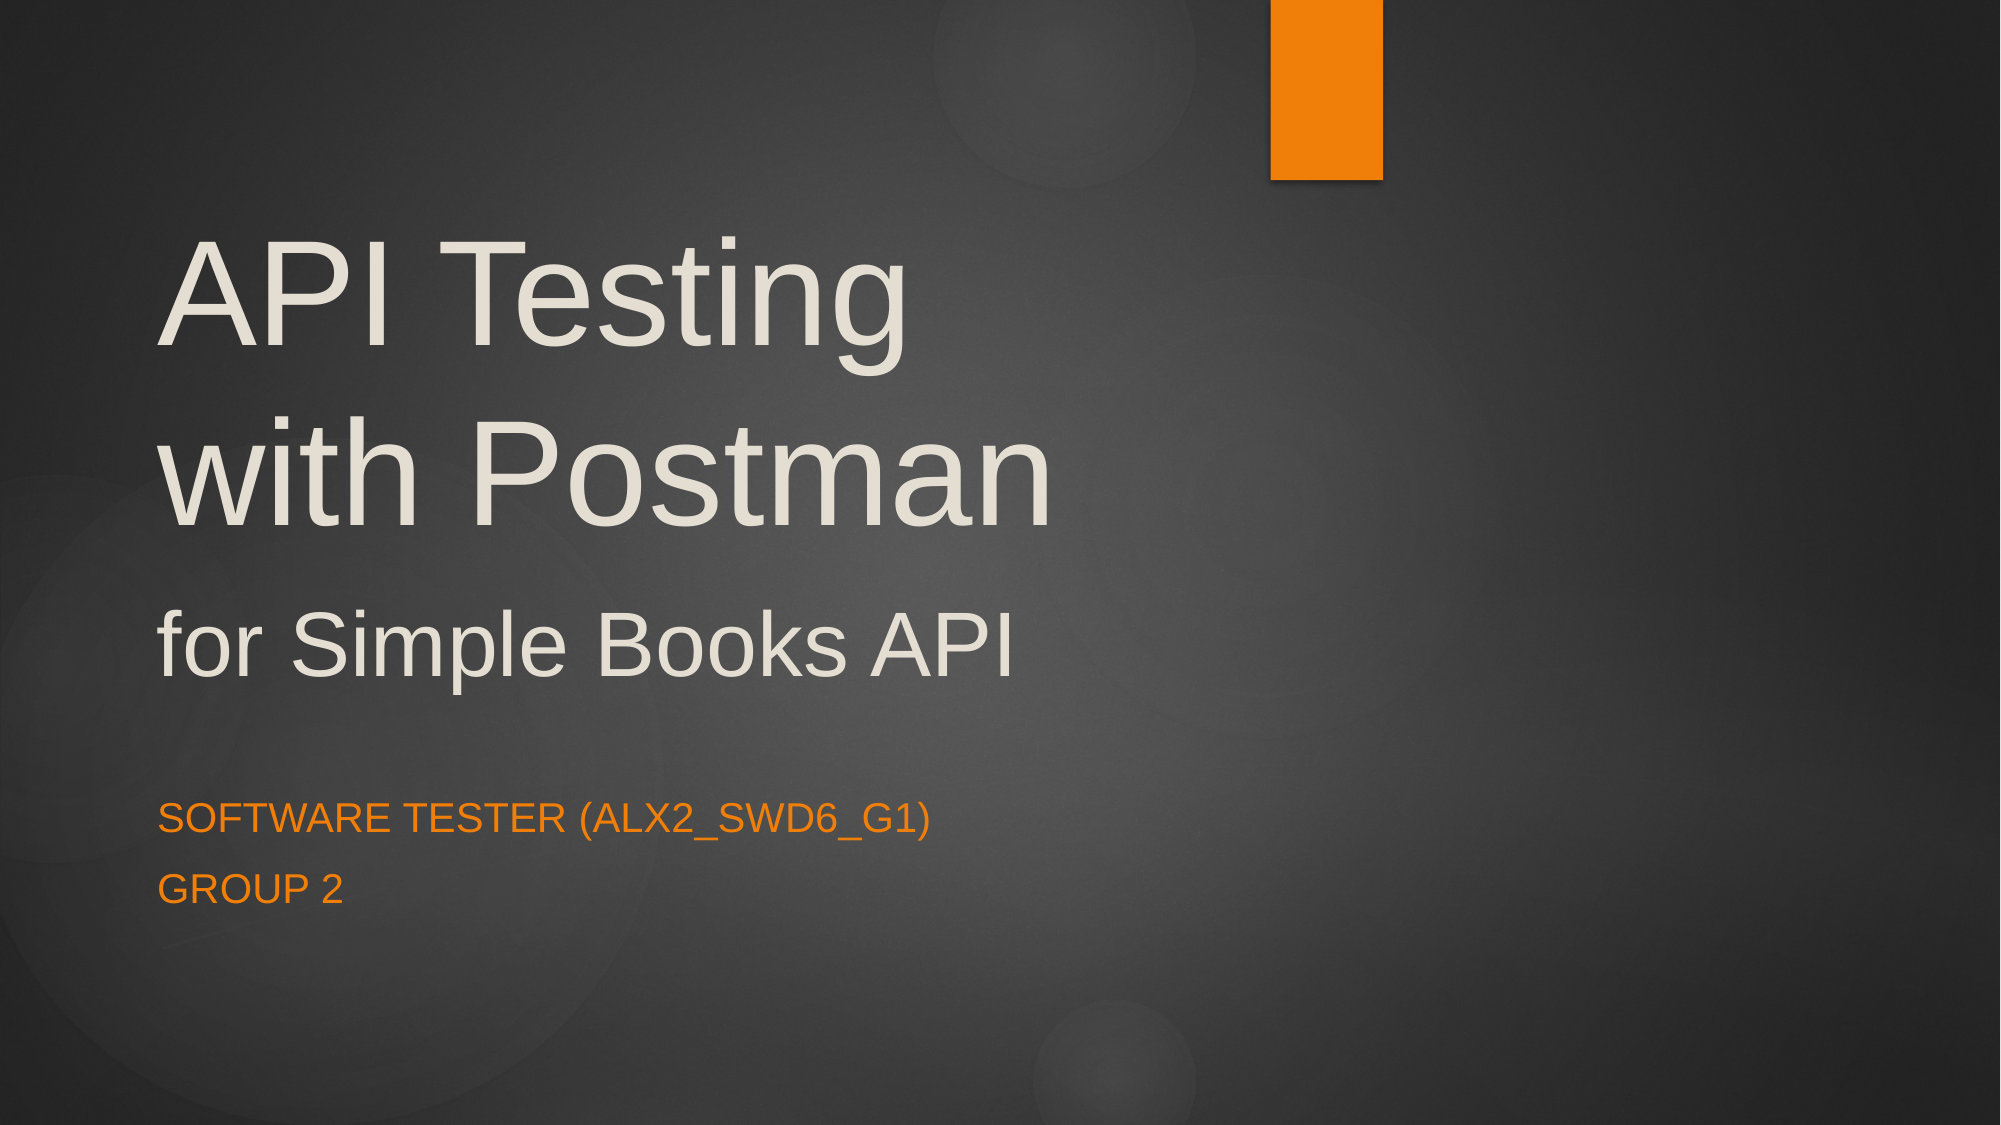

# API Testing with Postman
for Simple Books API
Software Tester (ALX2_SWD6_G1)
Group 2